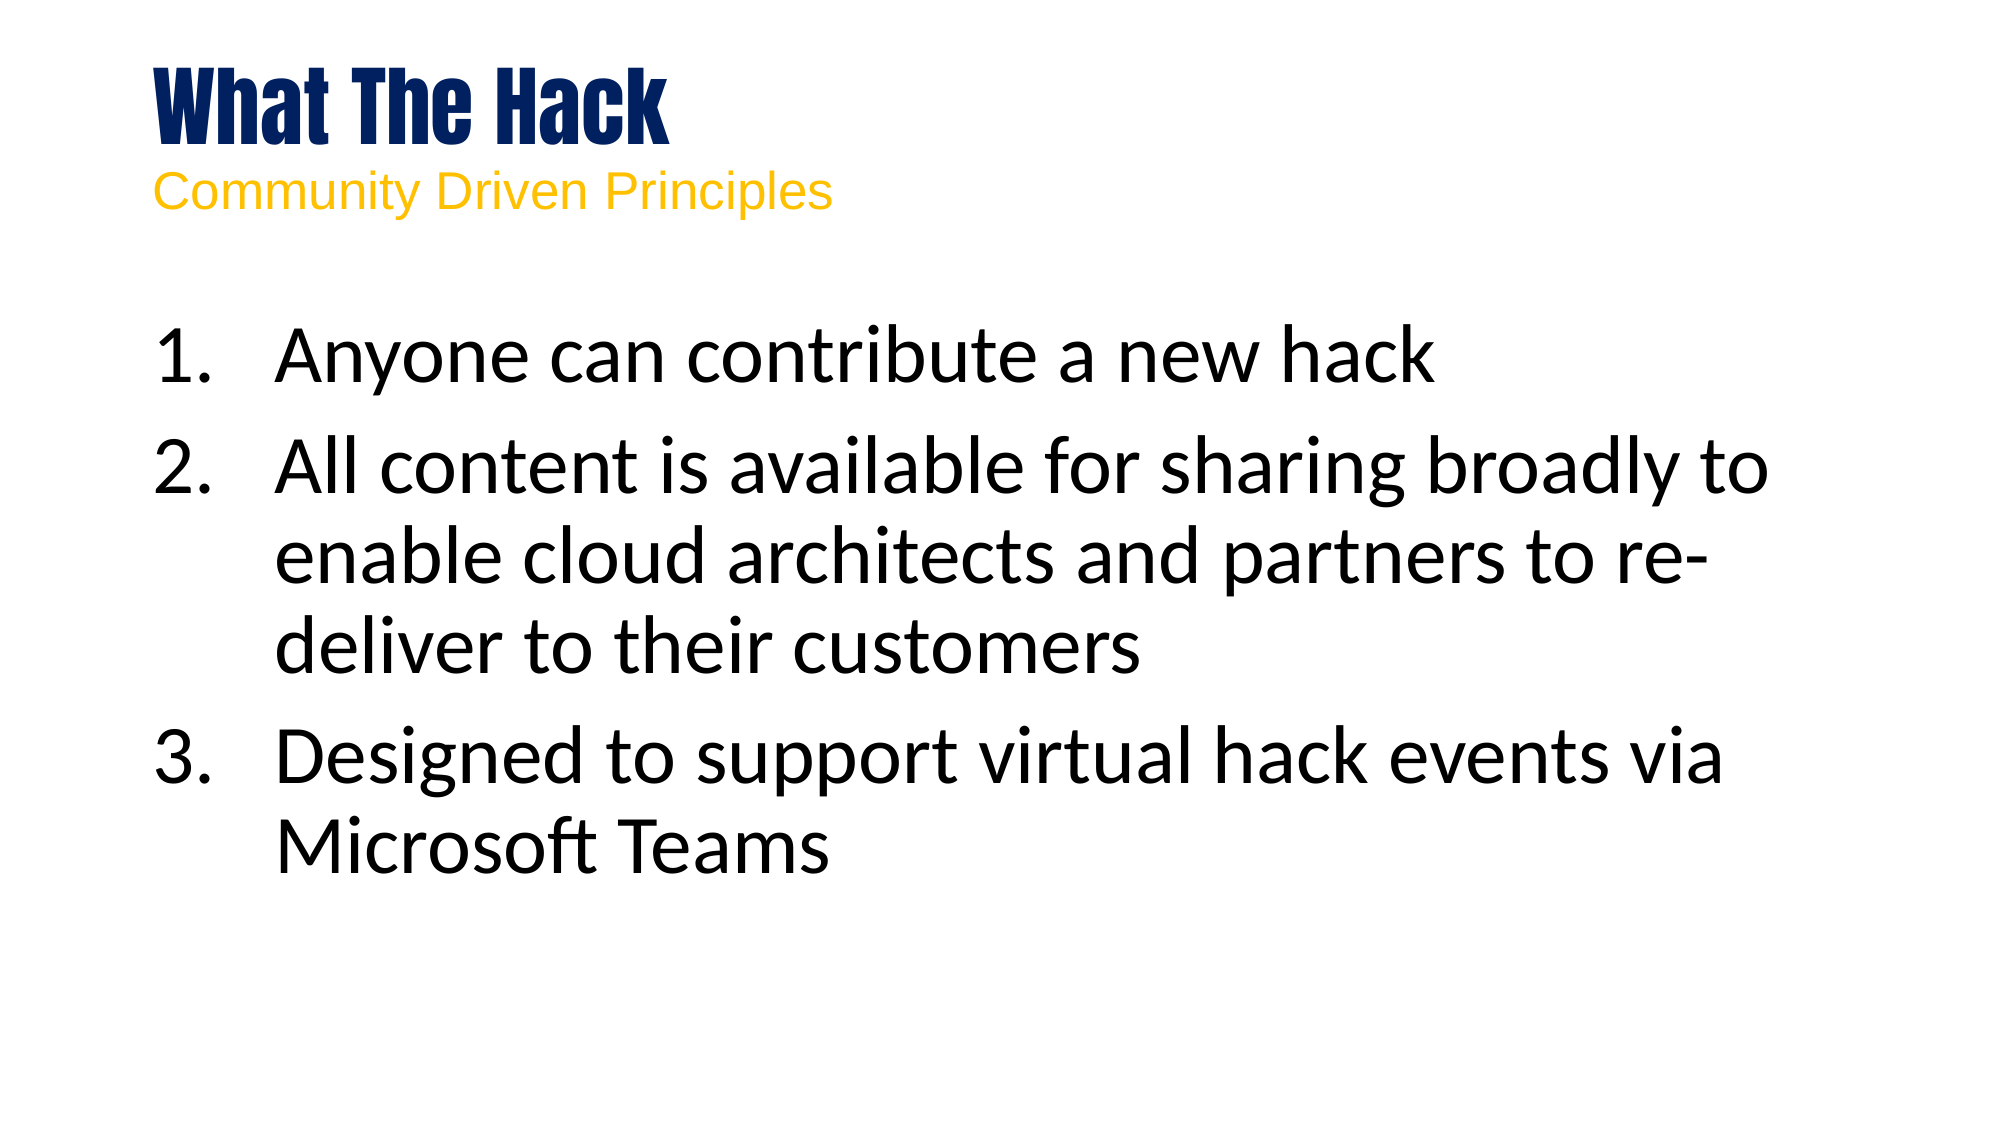

# What The Hack Community Driven Principles
Anyone can contribute a new hack
All content is available for sharing broadly to enable cloud architects and partners to re-deliver to their customers
Designed to support virtual hack events via Microsoft Teams